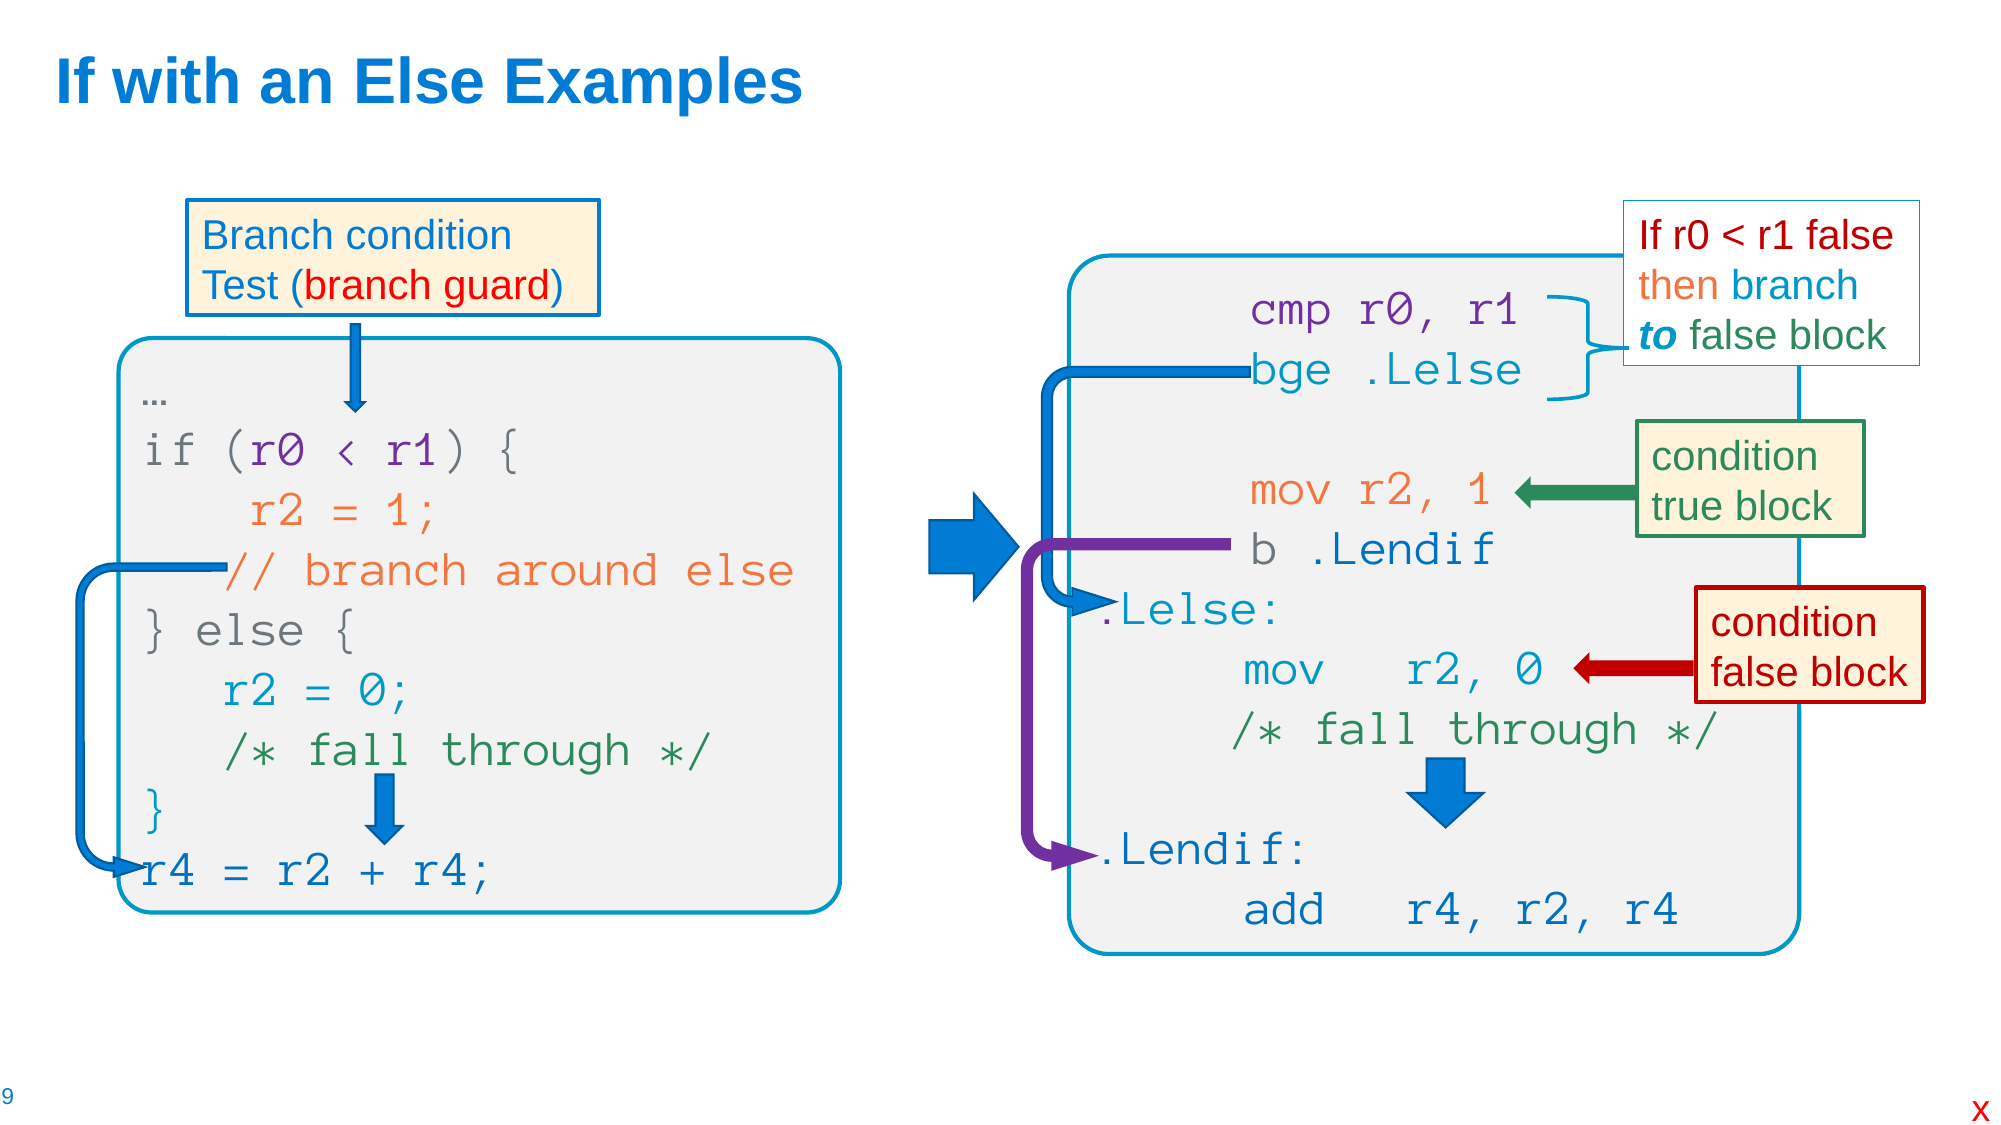

# If with an Else Examples
Branch condition
Test (branch guard)

If r0 < r1 false
then branch to false block

   cmp r0, r1
   bge .Lelse

   mov r2, 1
   b .Lendif
.Lelse:
	mov   r2, 0
     /* fall through */

.Lendif:
	add   r4, r2, r4

…
if (r0 < r1) {
    r2 = 1;
   // branch around else
} else {
   r2 = 0;
   /* fall through */
}
r4 = r2 + r4;

condition true block

condition false block

x